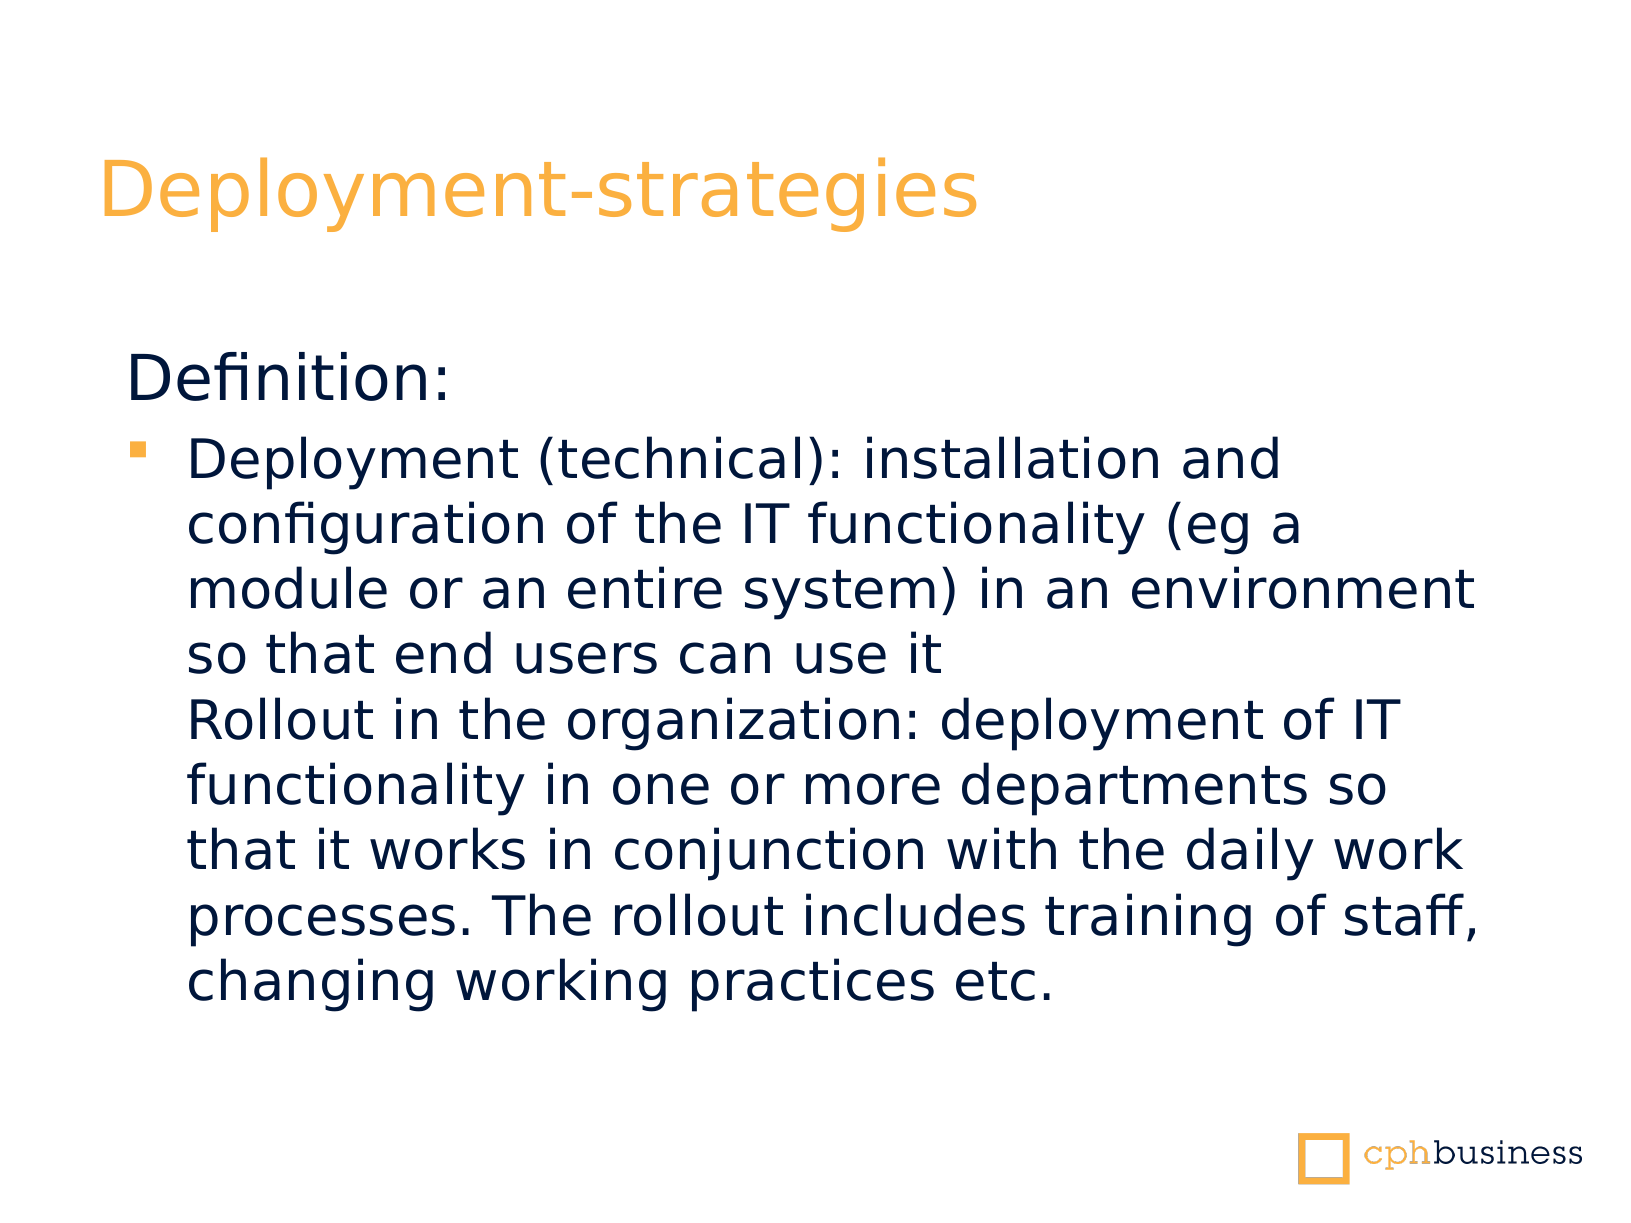

Deployment-strategies
Definition:
Deployment (technical): installation and configuration of the IT functionality (eg a module or an entire system) in an environment so that end users can use it
Rollout in the organization: deployment of IT functionality in one or more departments so that it works in conjunction with the daily work processes. The rollout includes training of staff, changing working practices etc.